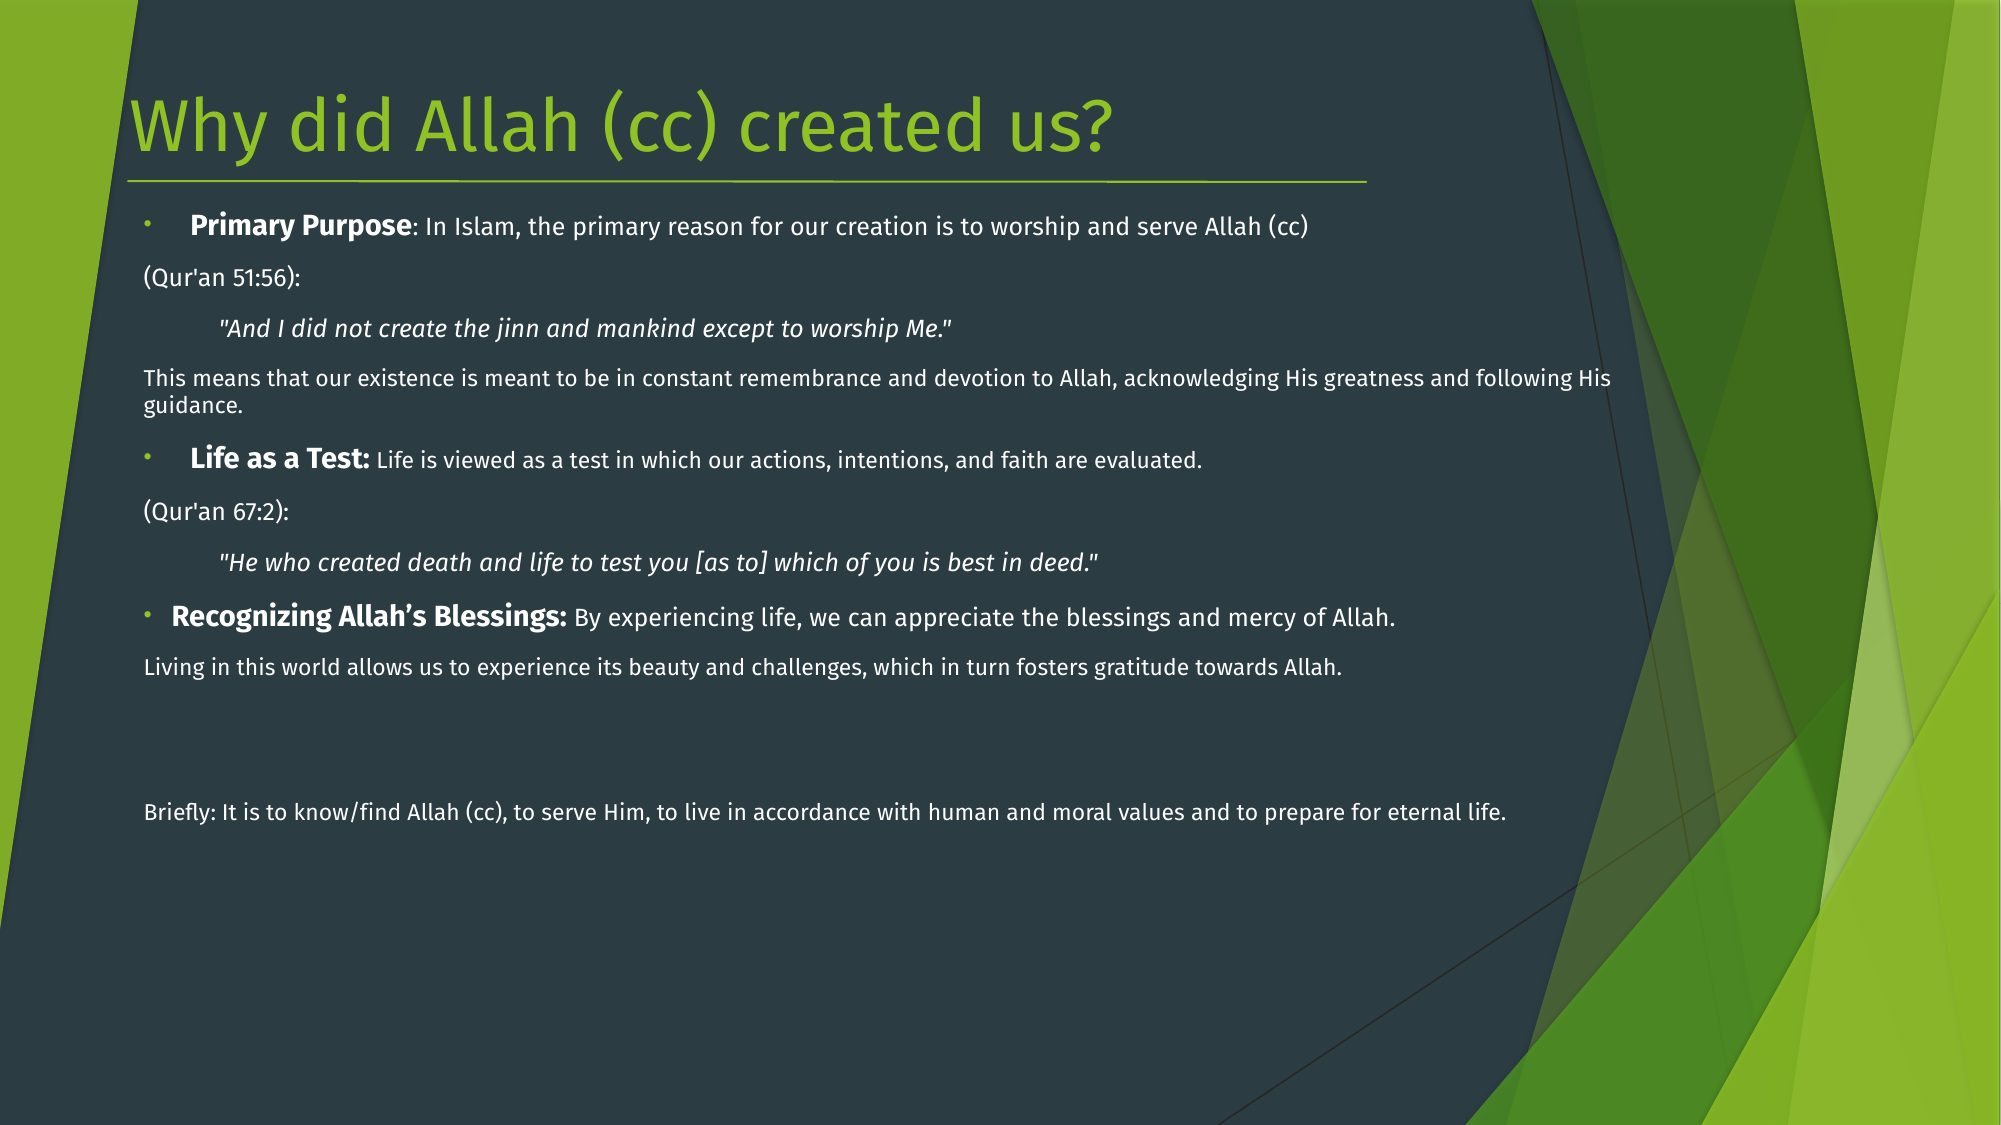

# Why did Allah (cc) created us?
Primary Purpose: In Islam, the primary reason for our creation is to worship and serve Allah (cc)
(Qur'an 51:56):
   "And I did not create the jinn and mankind except to worship Me."
This means that our existence is meant to be in constant remembrance and devotion to Allah, acknowledging His greatness and following His guidance.
Life as a Test: Life is viewed as a test in which our actions, intentions, and faith are evaluated.
(Qur'an 67:2):
   "He who created death and life to test you [as to] which of you is best in deed."
Recognizing Allah’s Blessings: By experiencing life, we can appreciate the blessings and mercy of Allah.
Living in this world allows us to experience its beauty and challenges, which in turn fosters gratitude towards Allah.

Briefly: It is to know/find Allah (cc), to serve Him, to live in accordance with human and moral values and to prepare for eternal life.